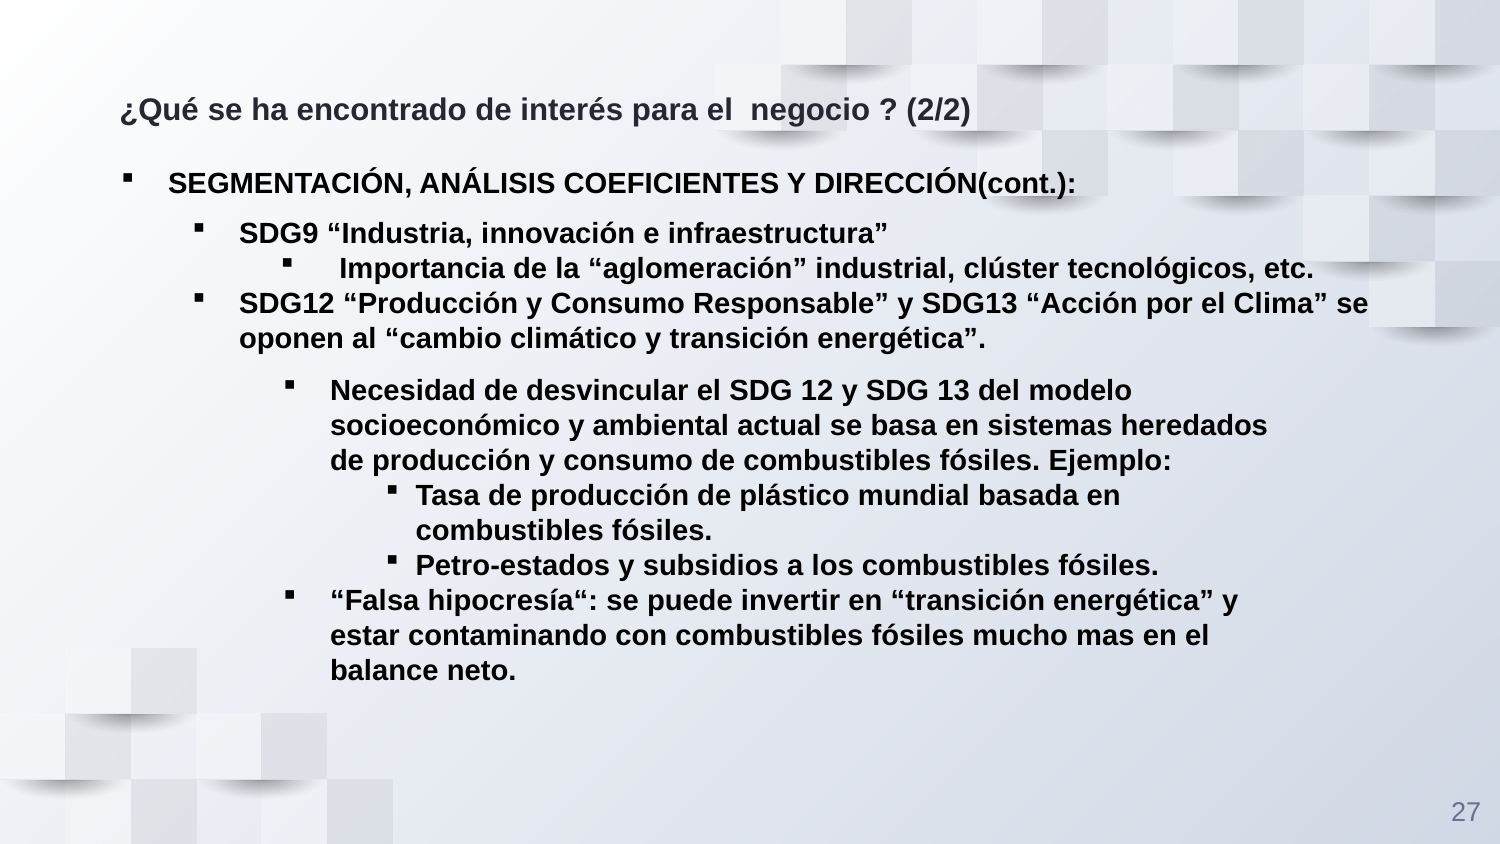

# ¿Qué se ha encontrado de interés para el  negocio ? (2/2)
SEGMENTACIÓN, ANÁLISIS COEFICIENTES Y DIRECCIÓN(cont.):
SDG9 “Industria, innovación e infraestructura”
Importancia de la “aglomeración” industrial, clúster tecnológicos, etc.
SDG12 “Producción y Consumo Responsable” y SDG13 “Acción por el Clima” se oponen al “cambio climático y transición energética”.

Necesidad de desvincular el SDG 12 y SDG 13 del modelo socioeconómico y ambiental actual se basa en sistemas heredados de producción y consumo de combustibles fósiles. Ejemplo:
Tasa de producción de plástico mundial basada en combustibles fósiles.
Petro-estados y subsidios a los combustibles fósiles.
“Falsa hipocresía“: se puede invertir en “transición energética” y estar contaminando con combustibles fósiles mucho mas en el balance neto.
27